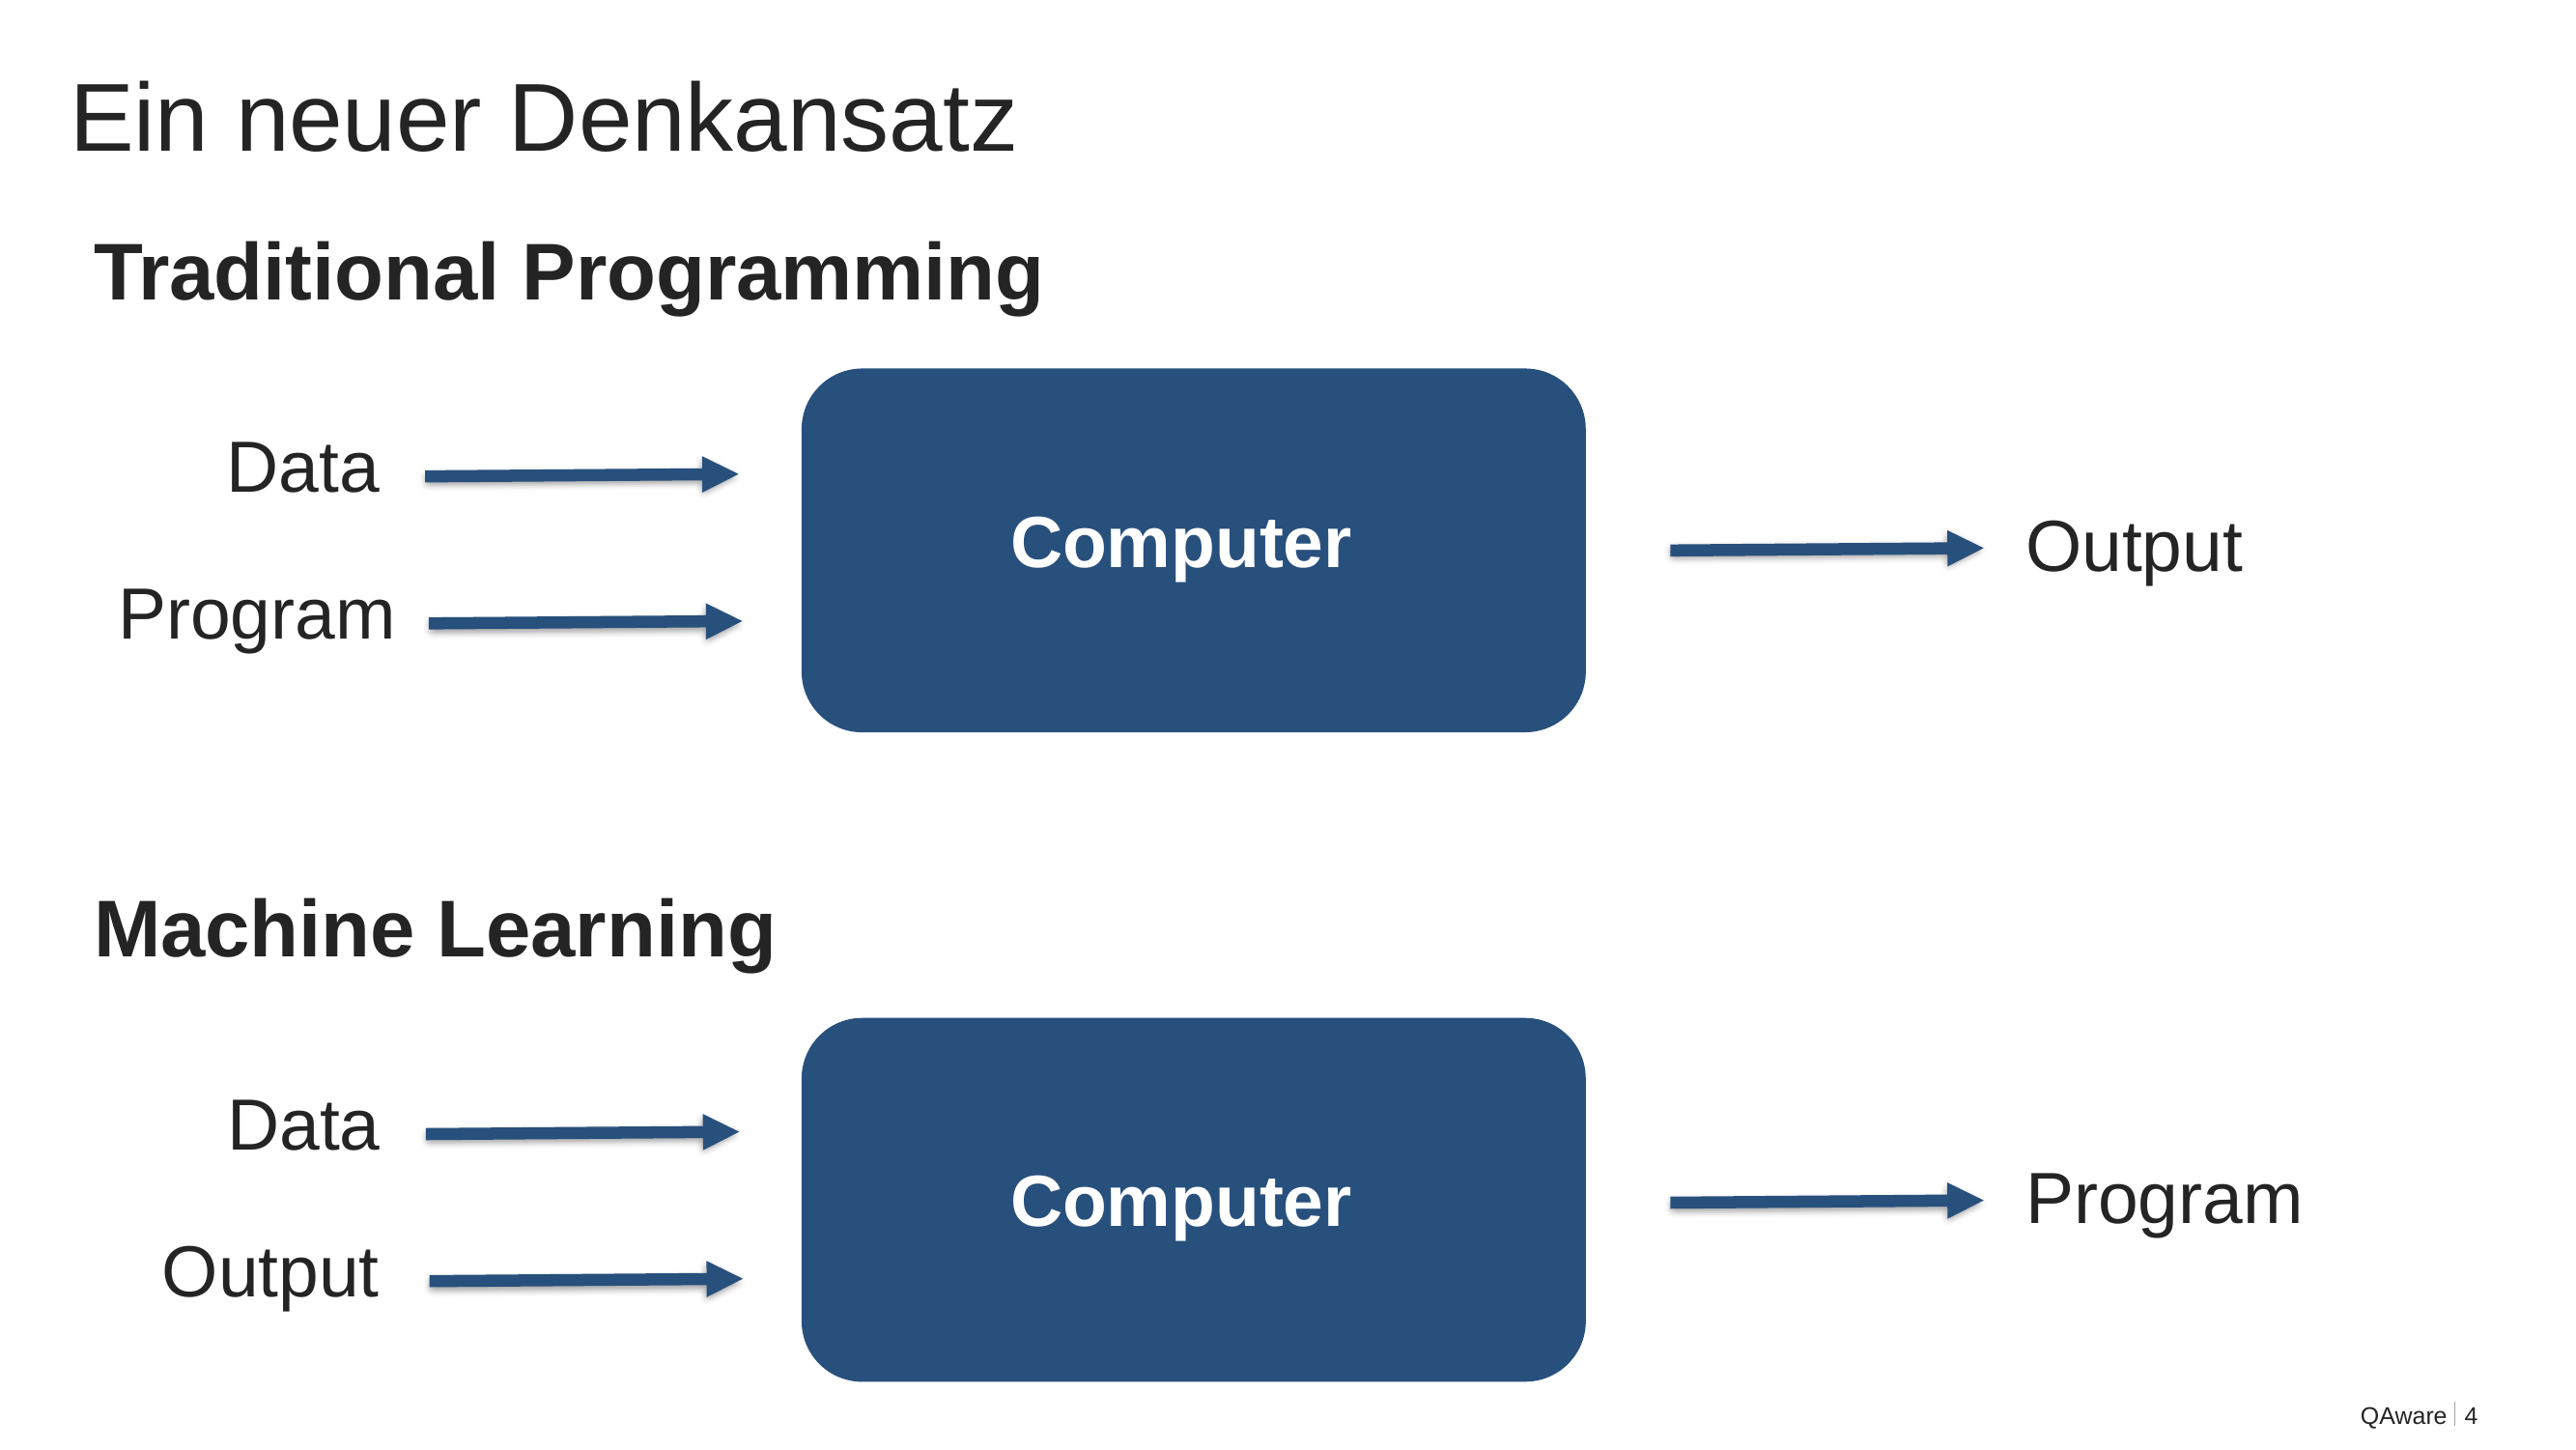

# Ein neuer Denkansatz
Traditional Programming

Data
Computer
Output
Program
Machine Learning

Data
Program
Computer
Output
QAware
4